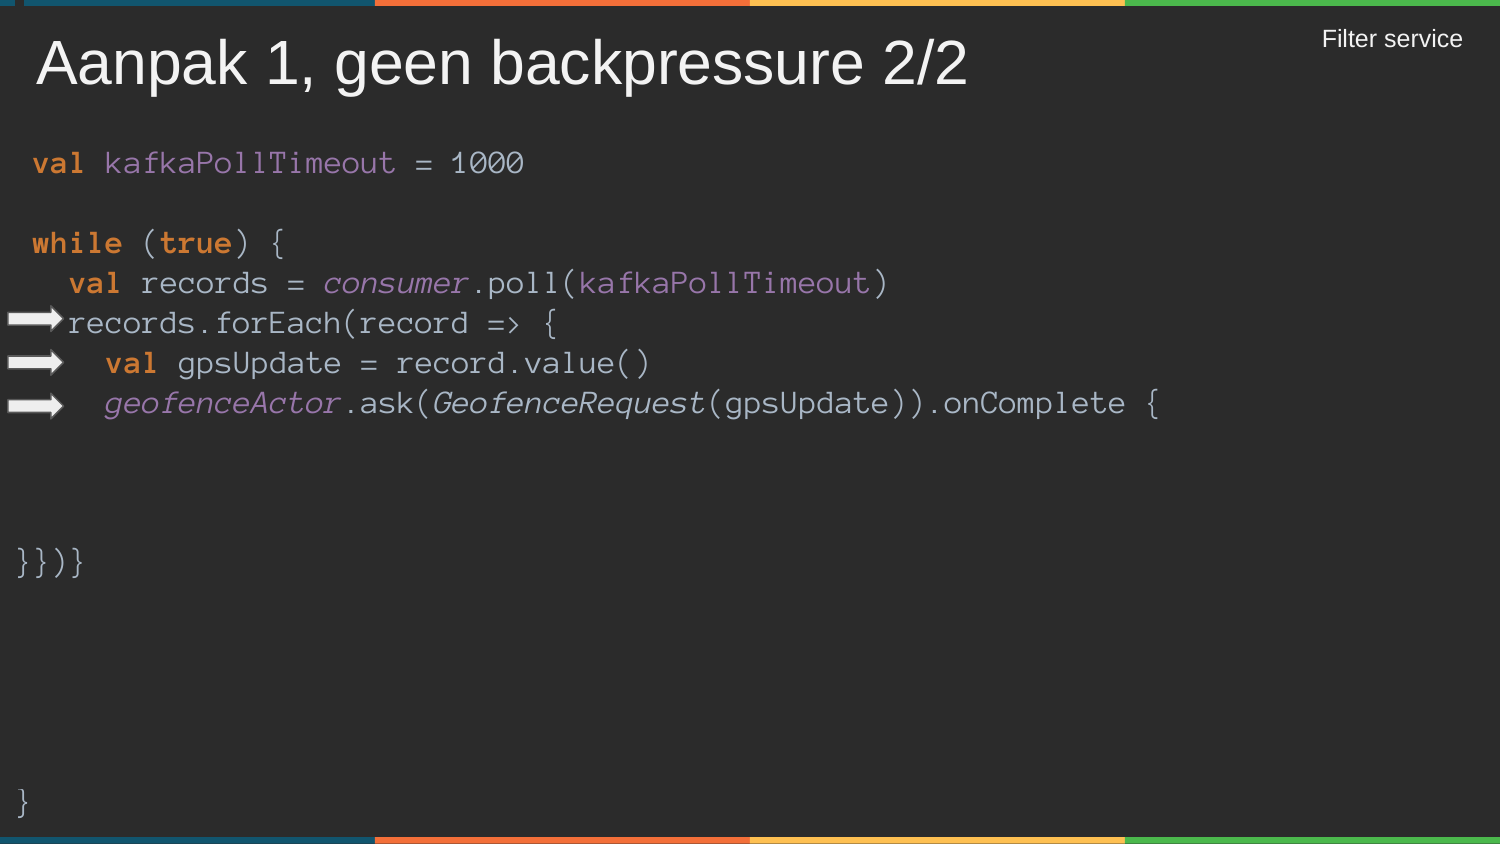

implicit val askTimeout: Timeout = Timeout(5 seconds)
 val kafkaPollTimeout = 1000

 while (true) {
   val records = consumer.poll(kafkaPollTimeout)
   records.forEach(record => {
     val gpsUpdate = record.value()
     geofenceActor.ask(GeofenceRequest(gpsUpdate)).onComplete {
       case Success(true) =>  produceItem(gpsUpdate)
       case Success(false) => println("Not in geofence")
       case Failure(_) => println("Timeout occurred!")
}})}

def produceItem(loc: GPSUpdate) = {
producer.send(
new ProducerRecord[String, String]("jfall-filtered-updates", Json.toJson(loc))
)
}

Filter service
Aanpak 1, geen backpressure 2/2